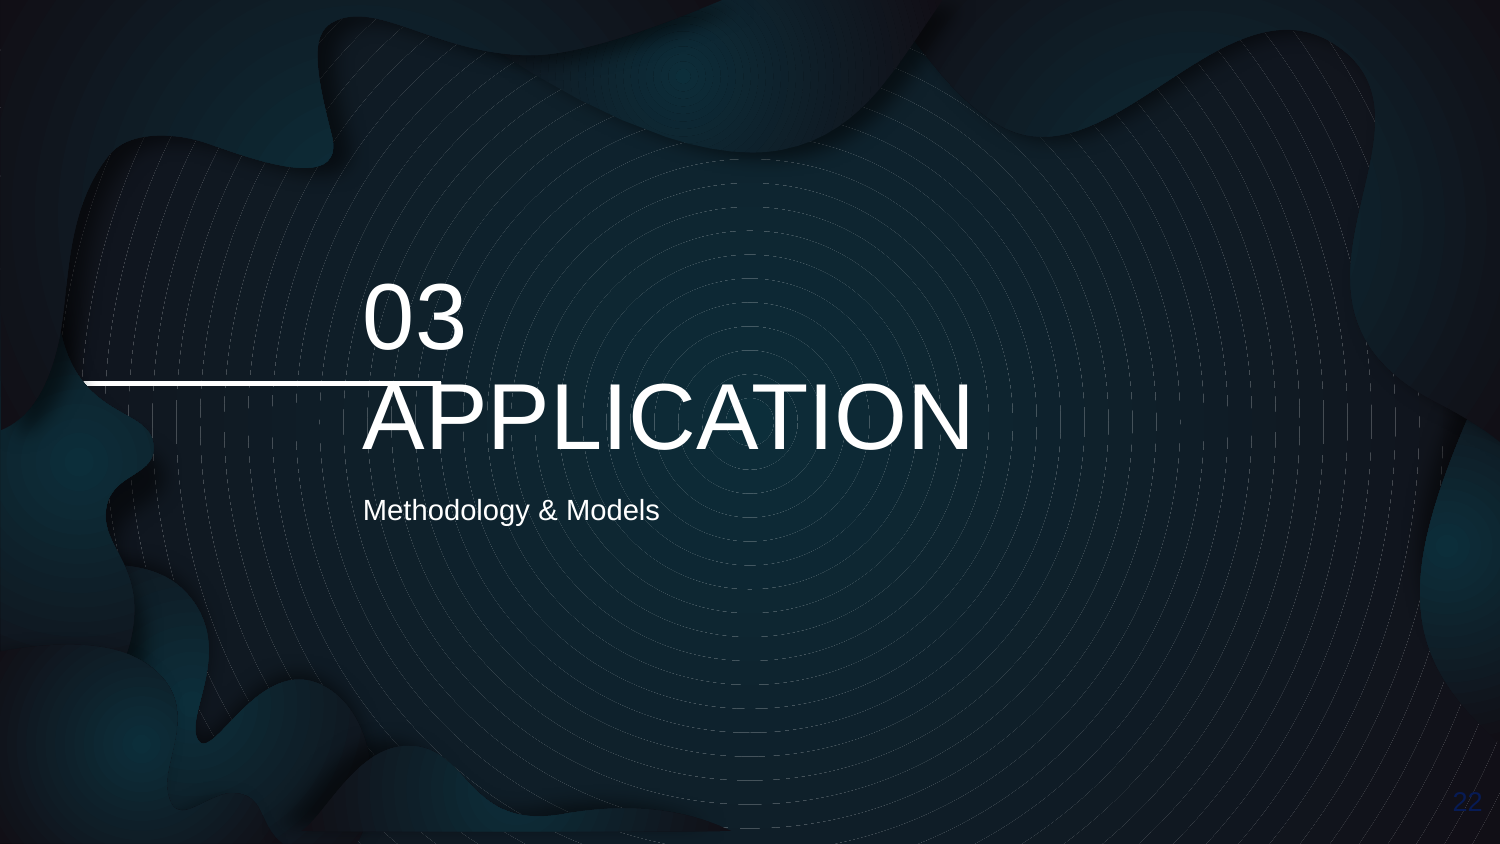

# 03
APPLICATION
Methodology & Models
22